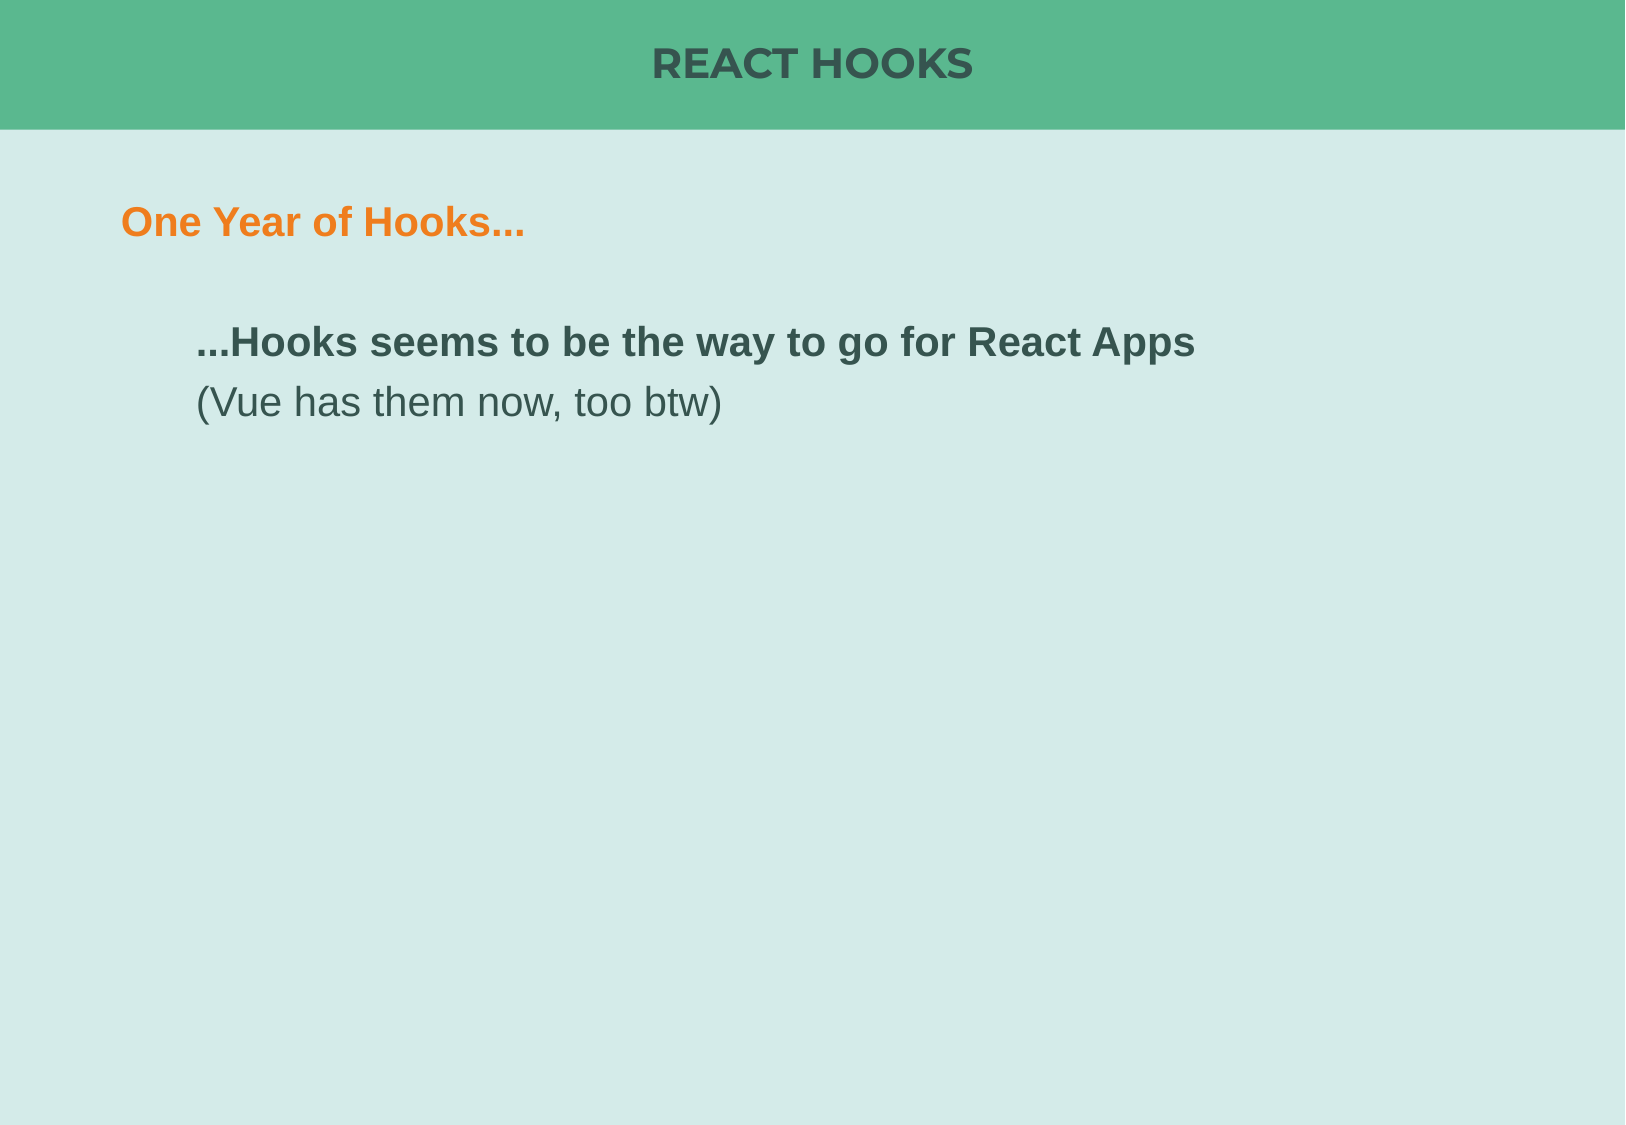

# React Hooks
One Year of Hooks...

...Hooks seems to be the way to go for React Apps
(Vue has them now, too btw)